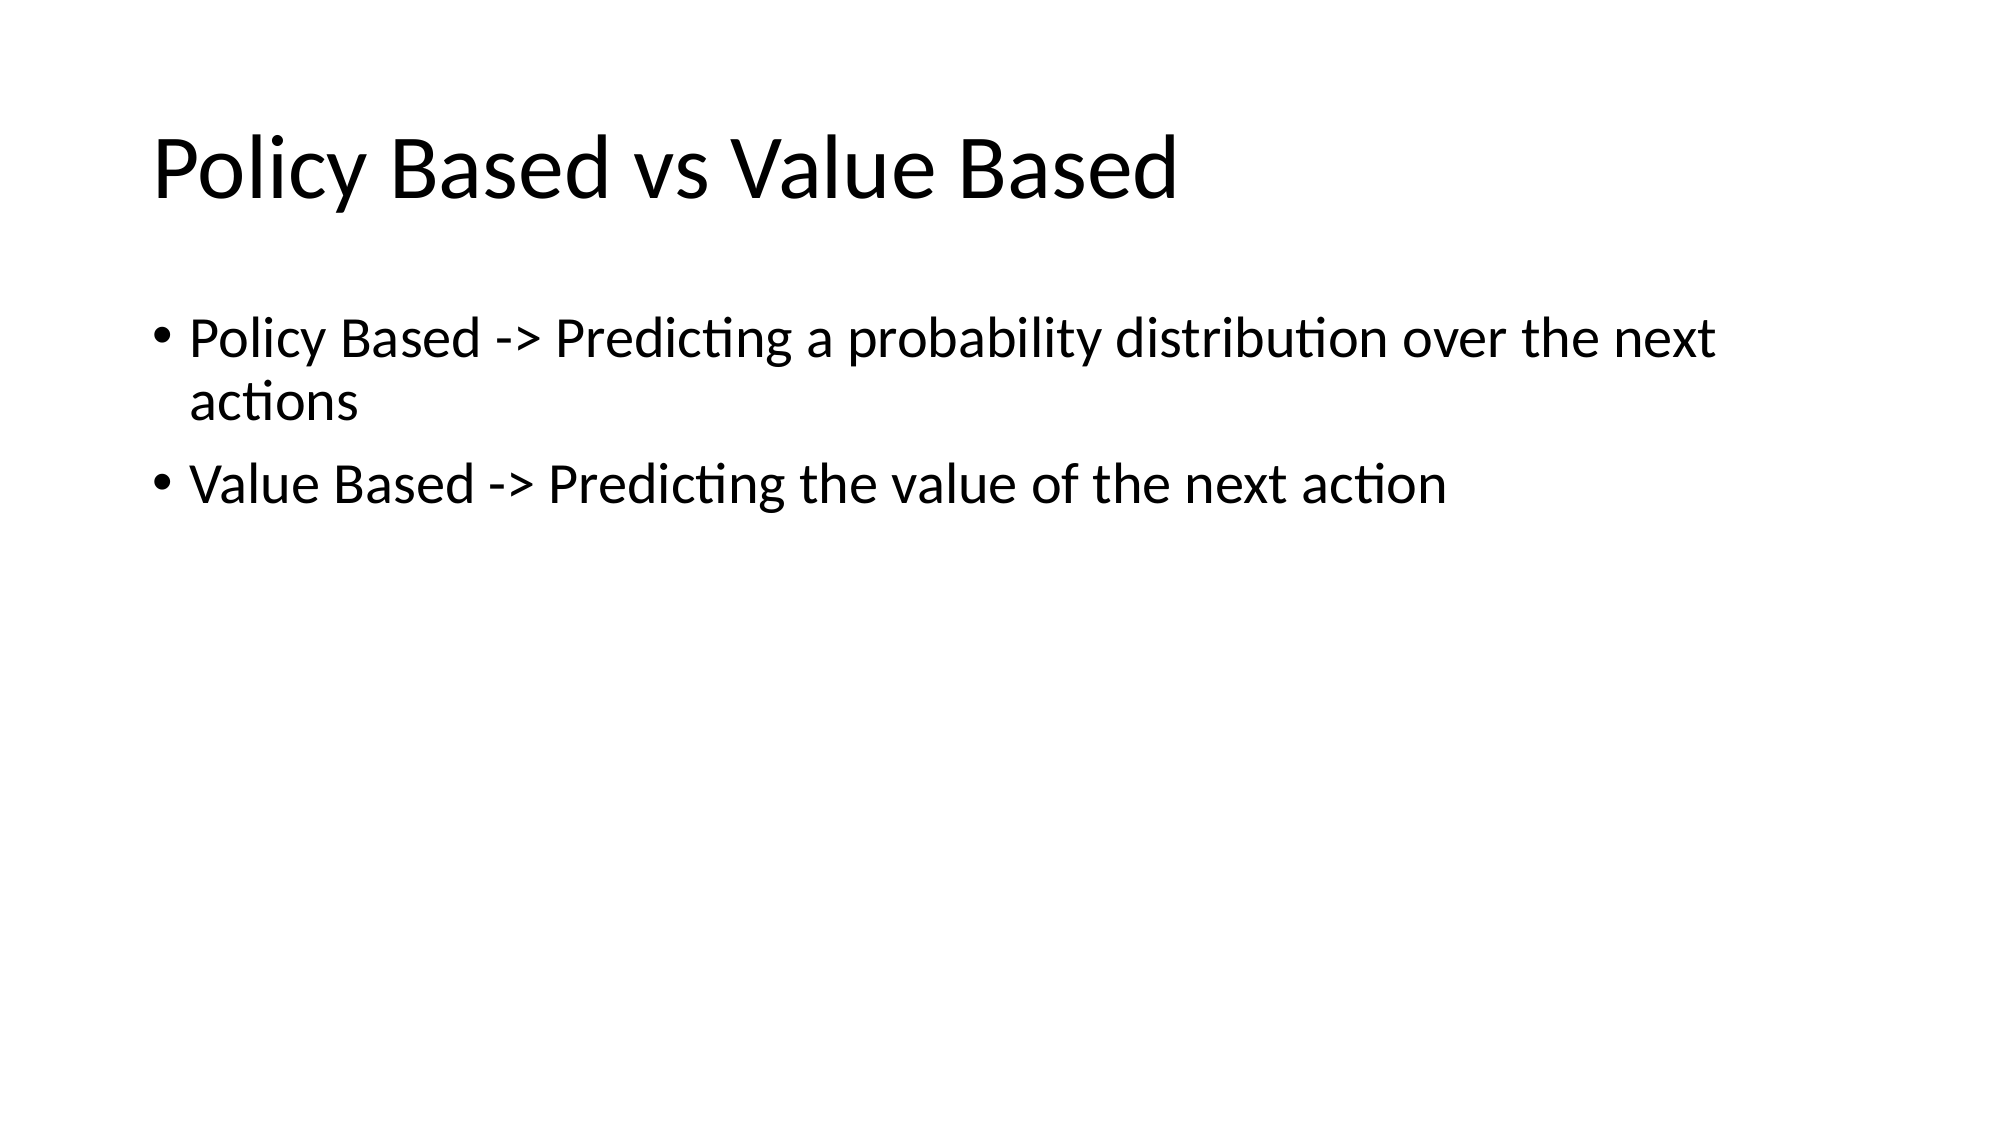

# Policy Based vs Value Based
Policy Based -> Predicting a probability distribution over the next actions
Value Based -> Predicting the value of the next action